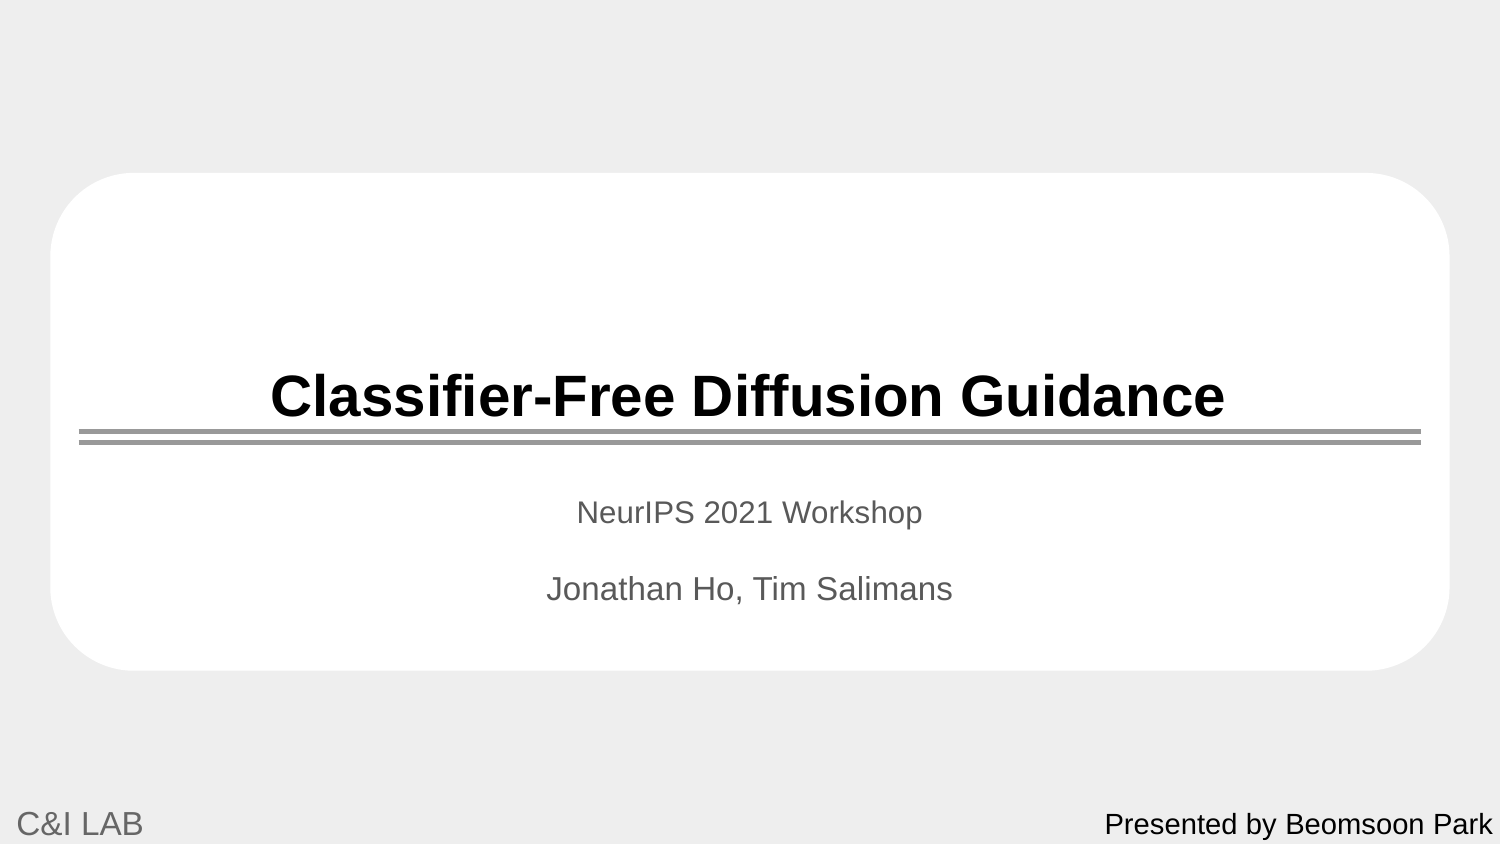

# Classifier-Free Diffusion Guidance
NeurIPS 2021 Workshop

Jonathan Ho, Tim Salimans
Presented by Beomsoon Park
C&I LAB